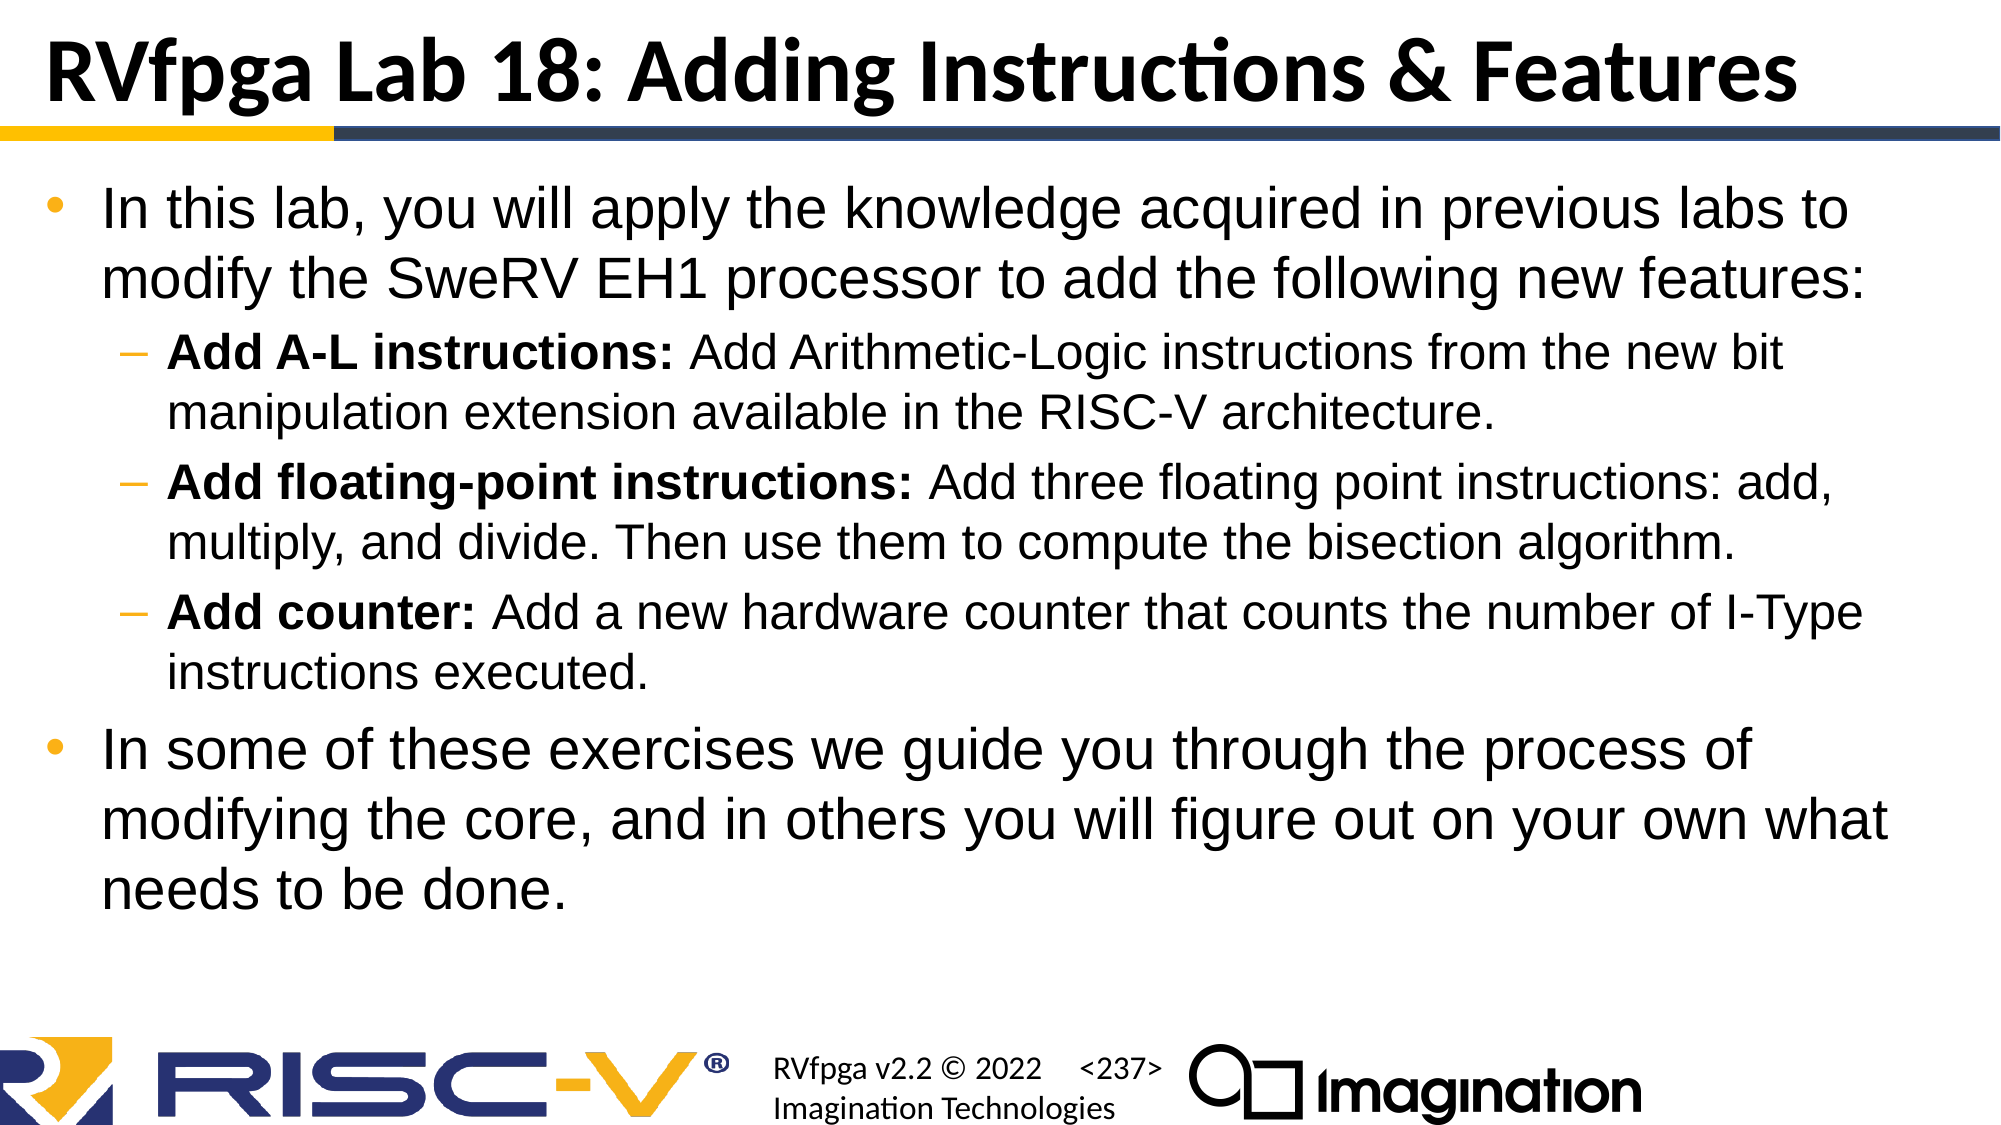

# RVfpga Lab 18: Adding Instructions & Features
In this lab, you will apply the knowledge acquired in previous labs to modify the SweRV EH1 processor to add the following new features:
Add A-L instructions: Add Arithmetic-Logic instructions from the new bit manipulation extension available in the RISC-V architecture.
Add floating-point instructions: Add three floating point instructions: add, multiply, and divide. Then use them to compute the bisection algorithm.
Add counter: Add a new hardware counter that counts the number of I-Type instructions executed.
In some of these exercises we guide you through the process of modifying the core, and in others you will figure out on your own what needs to be done.